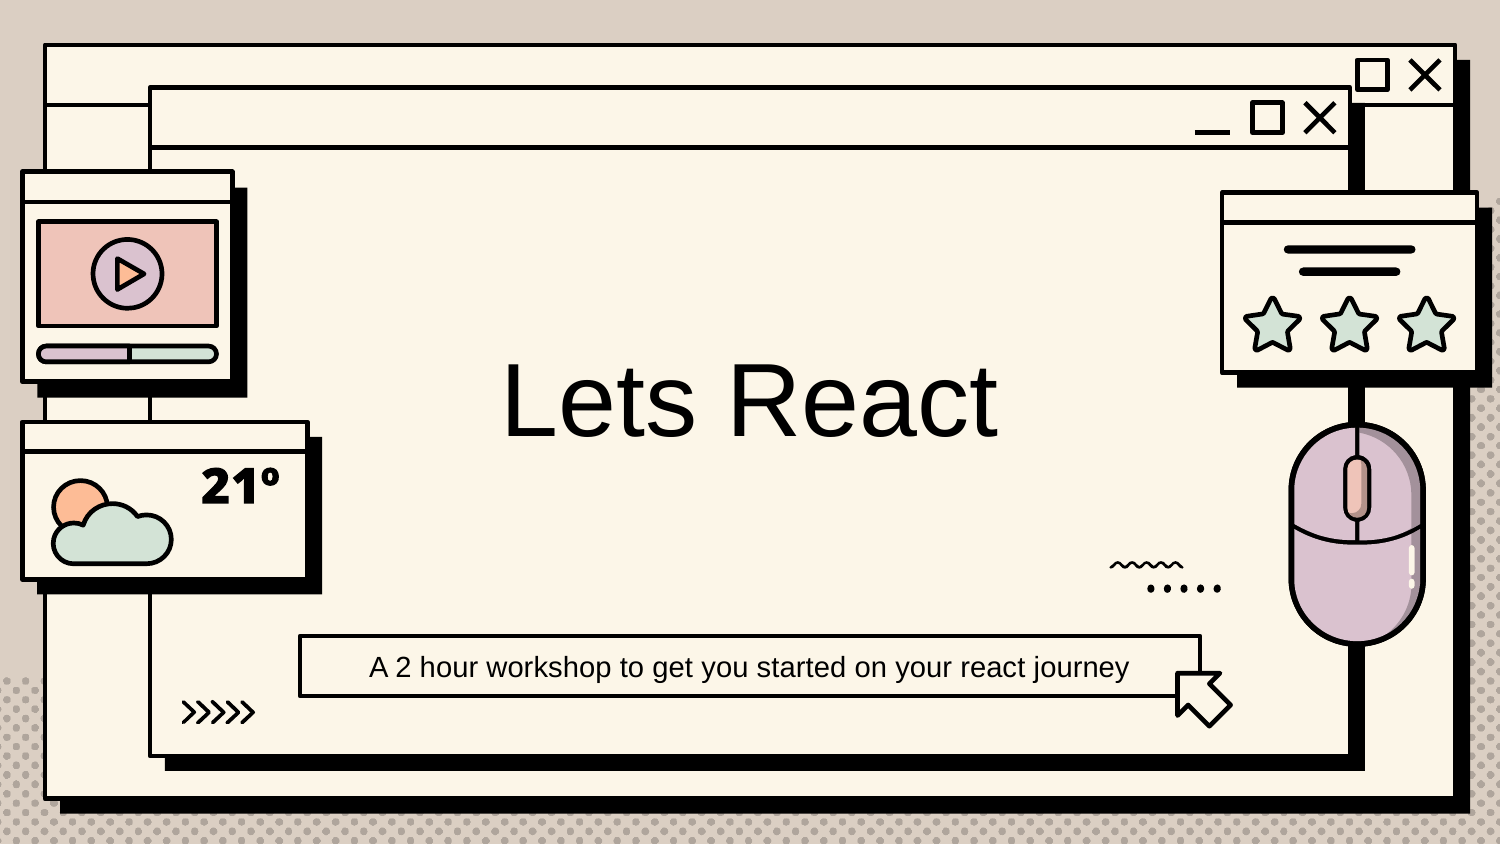

# Lets React

A 2 hour workshop to get you started on your react journey